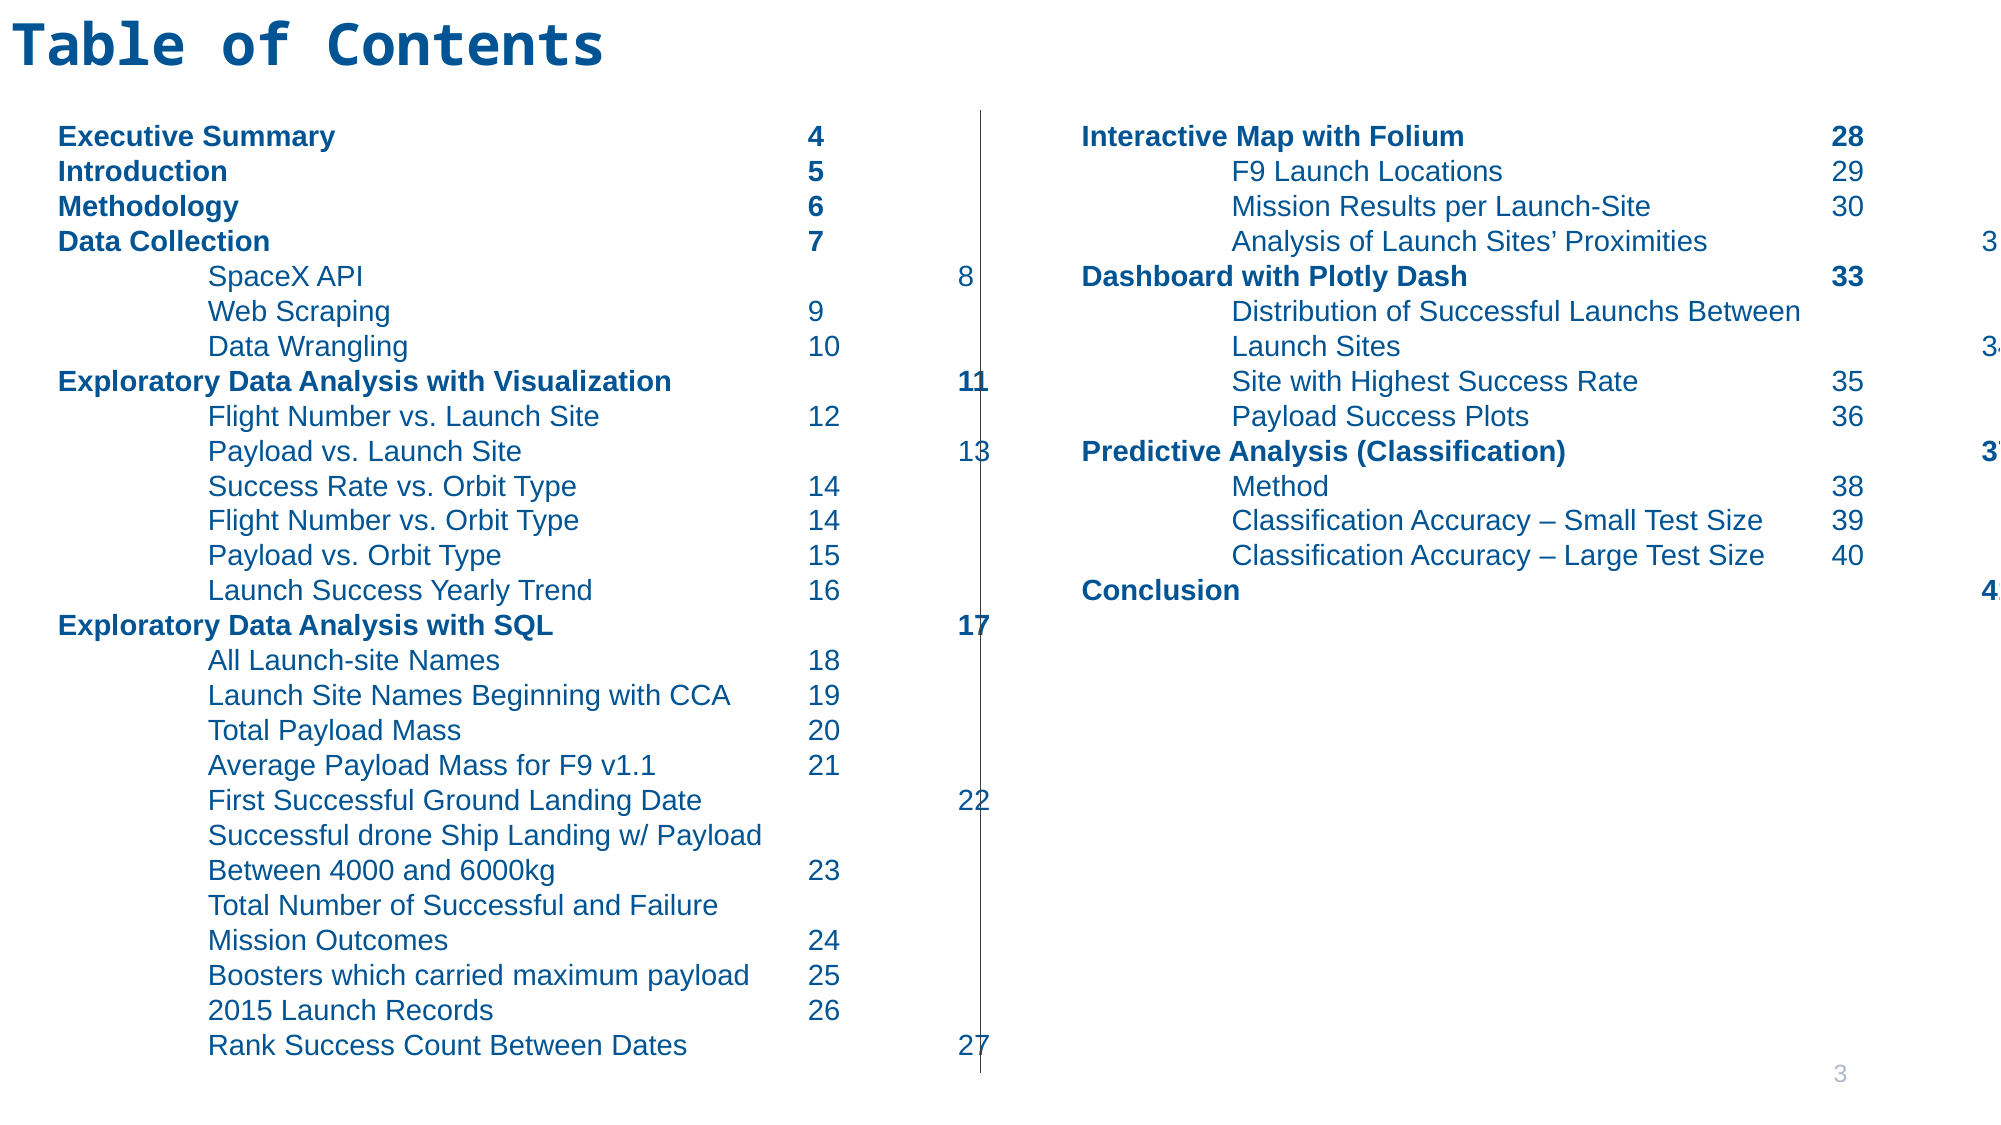

# Table of Contents
Executive Summary				4
Introduction				5
Methodology				6
Data Collection				7
	SpaceX API				8
	Web Scraping			9
	Data Wrangling			10
Exploratory Data Analysis with Visualization		11
	Flight Number vs. Launch Site		12
	Payload vs. Launch Site			13
	Success Rate vs. Orbit Type		14
	Flight Number vs. Orbit Type		14
	Payload vs. Orbit Type			15
	Launch Success Yearly Trend		16
Exploratory Data Analysis with SQL			17
	All Launch-site Names			18
	Launch Site Names Beginning with CCA	19
	Total Payload Mass			20
	Average Payload Mass for F9 v1.1		21
	First Successful Ground Landing Date		22
	Successful drone Ship Landing w/ Payload
	Between 4000 and 6000kg		23
	Total Number of Successful and Failure
	Mission Outcomes			24
	Boosters which carried maximum payload	25
	2015 Launch Records			26
	Rank Success Count Between Dates		27
Interactive Map with Folium			28
	F9 Launch Locations			29
	Mission Results per Launch-Site		30
	Analysis of Launch Sites’ Proximities		31
Dashboard with Plotly Dash			33
	Distribution of Successful Launchs Between
	Launch Sites				34
	Site with Highest Success Rate		35
	Payload Success Plots			36
Predictive Analysis (Classification)			37
	Method				38
	Classification Accuracy – Small Test Size	39
	Classification Accuracy – Large Test Size	40
Conclusion					41

3